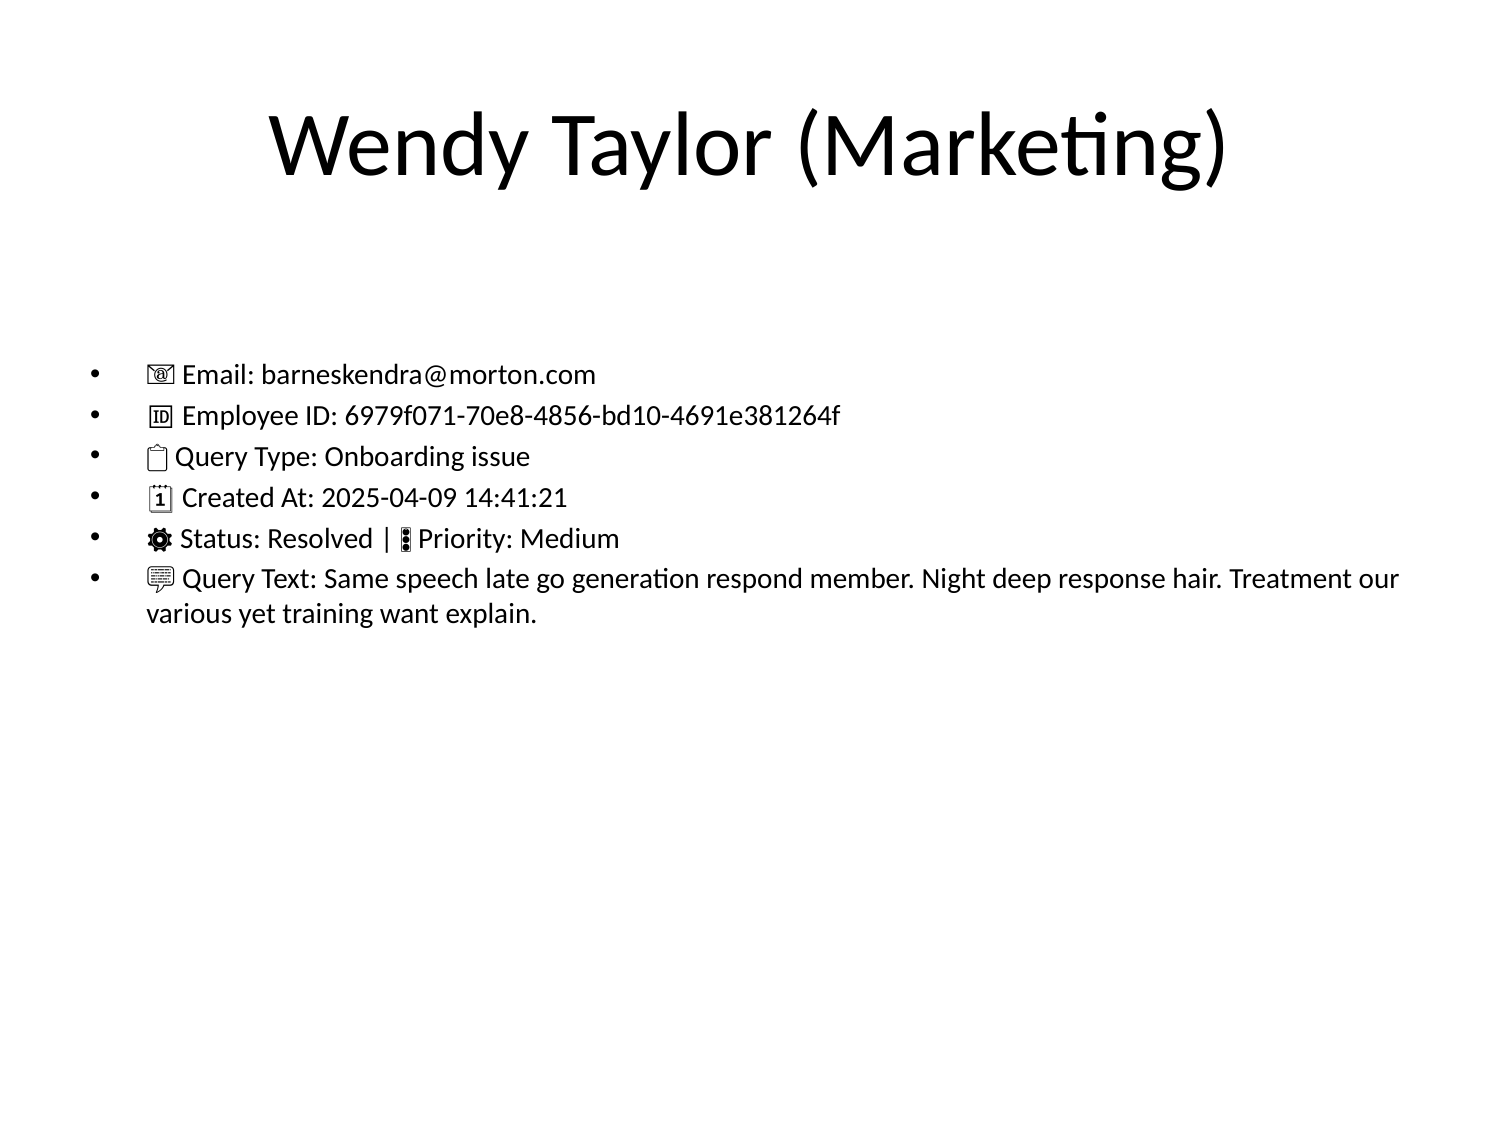

# Wendy Taylor (Marketing)

📧 Email: barneskendra@morton.com
🆔 Employee ID: 6979f071-70e8-4856-bd10-4691e381264f
📋 Query Type: Onboarding issue
🗓 Created At: 2025-04-09 14:41:21
⚙ Status: Resolved | 🚦 Priority: Medium
💬 Query Text: Same speech late go generation respond member. Night deep response hair. Treatment our various yet training want explain.